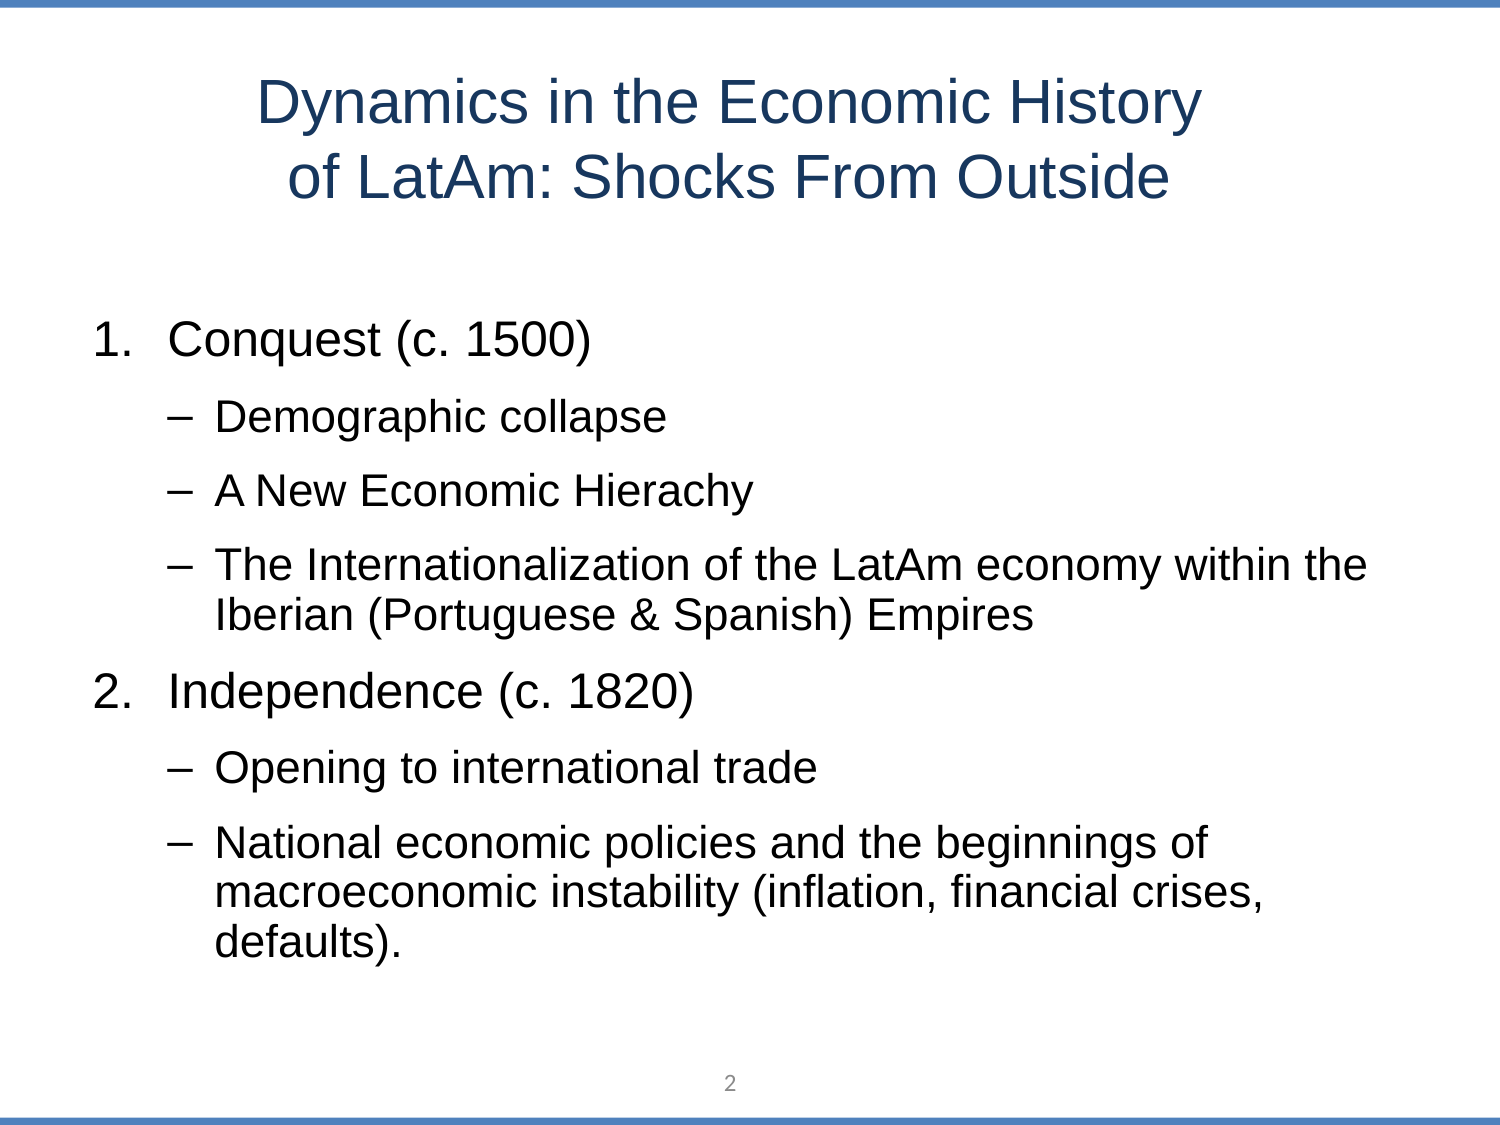

# Dynamics in the Economic History of LatAm: Shocks From Outside
Conquest (c. 1500)
Demographic collapse
A New Economic Hierachy
The Internationalization of the LatAm economy within the Iberian (Portuguese & Spanish) Empires
Independence (c. 1820)
Opening to international trade
National economic policies and the beginnings of macroeconomic instability (inflation, financial crises, defaults).

2